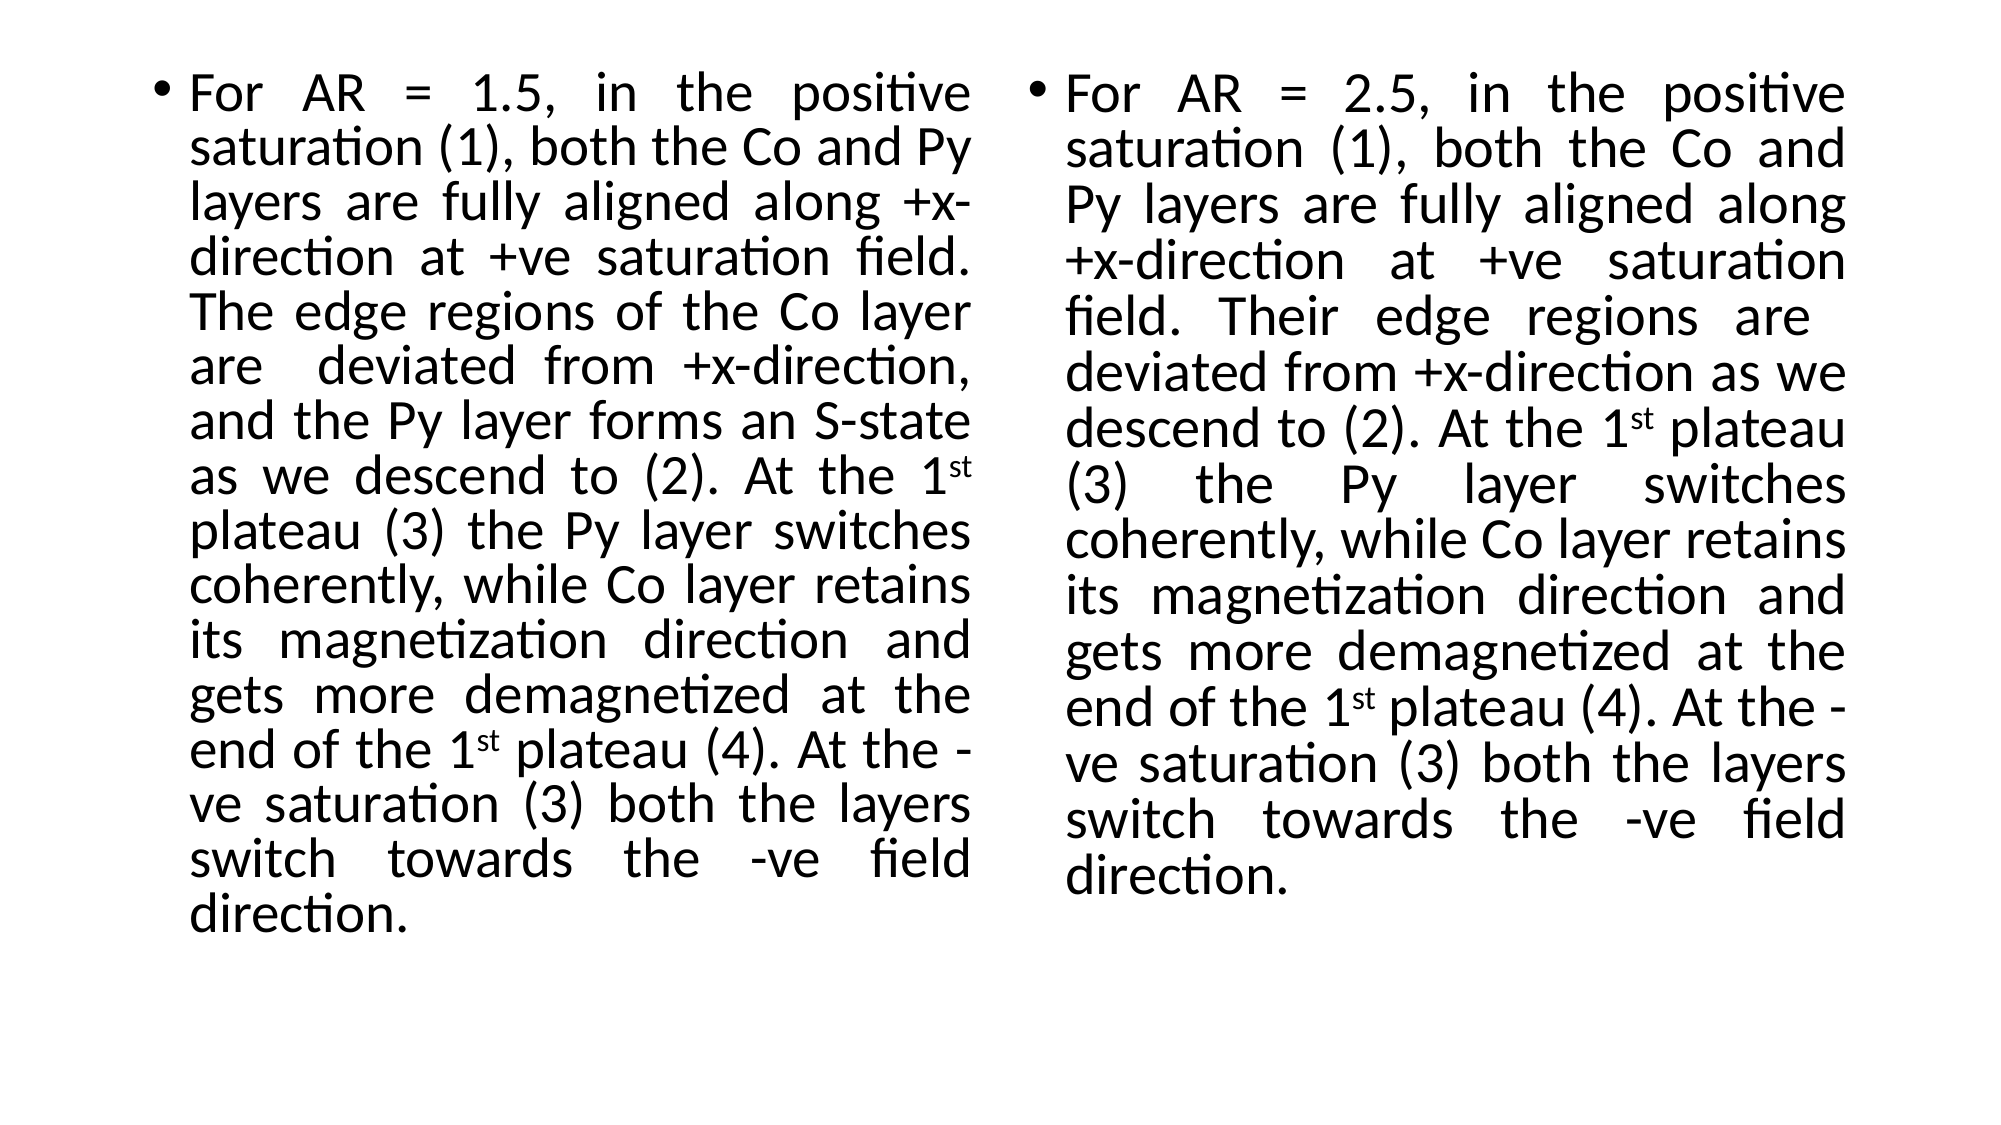

For AR = 1.5, in the positive saturation (1), both the Co and Py layers are fully aligned along +x-direction at +ve saturation field. The edge regions of the Co layer are  deviated from +x-direction, and the Py layer forms an S-state as we descend to (2). At the 1st plateau (3) the Py layer switches coherently, while Co layer retains its magnetization direction and gets more demagnetized at the end of the 1st plateau (4). At the -ve saturation (3) both the layers switch towards the -ve field direction.
For AR = 2.5, in the positive saturation (1), both the Co and Py layers are fully aligned along +x-direction at +ve saturation field. Their edge regions are  deviated from +x-direction as we descend to (2). At the 1st plateau (3) the Py layer switches coherently, while Co layer retains its magnetization direction and gets more demagnetized at the end of the 1st plateau (4). At the -ve saturation (3) both the layers switch towards the -ve field direction.